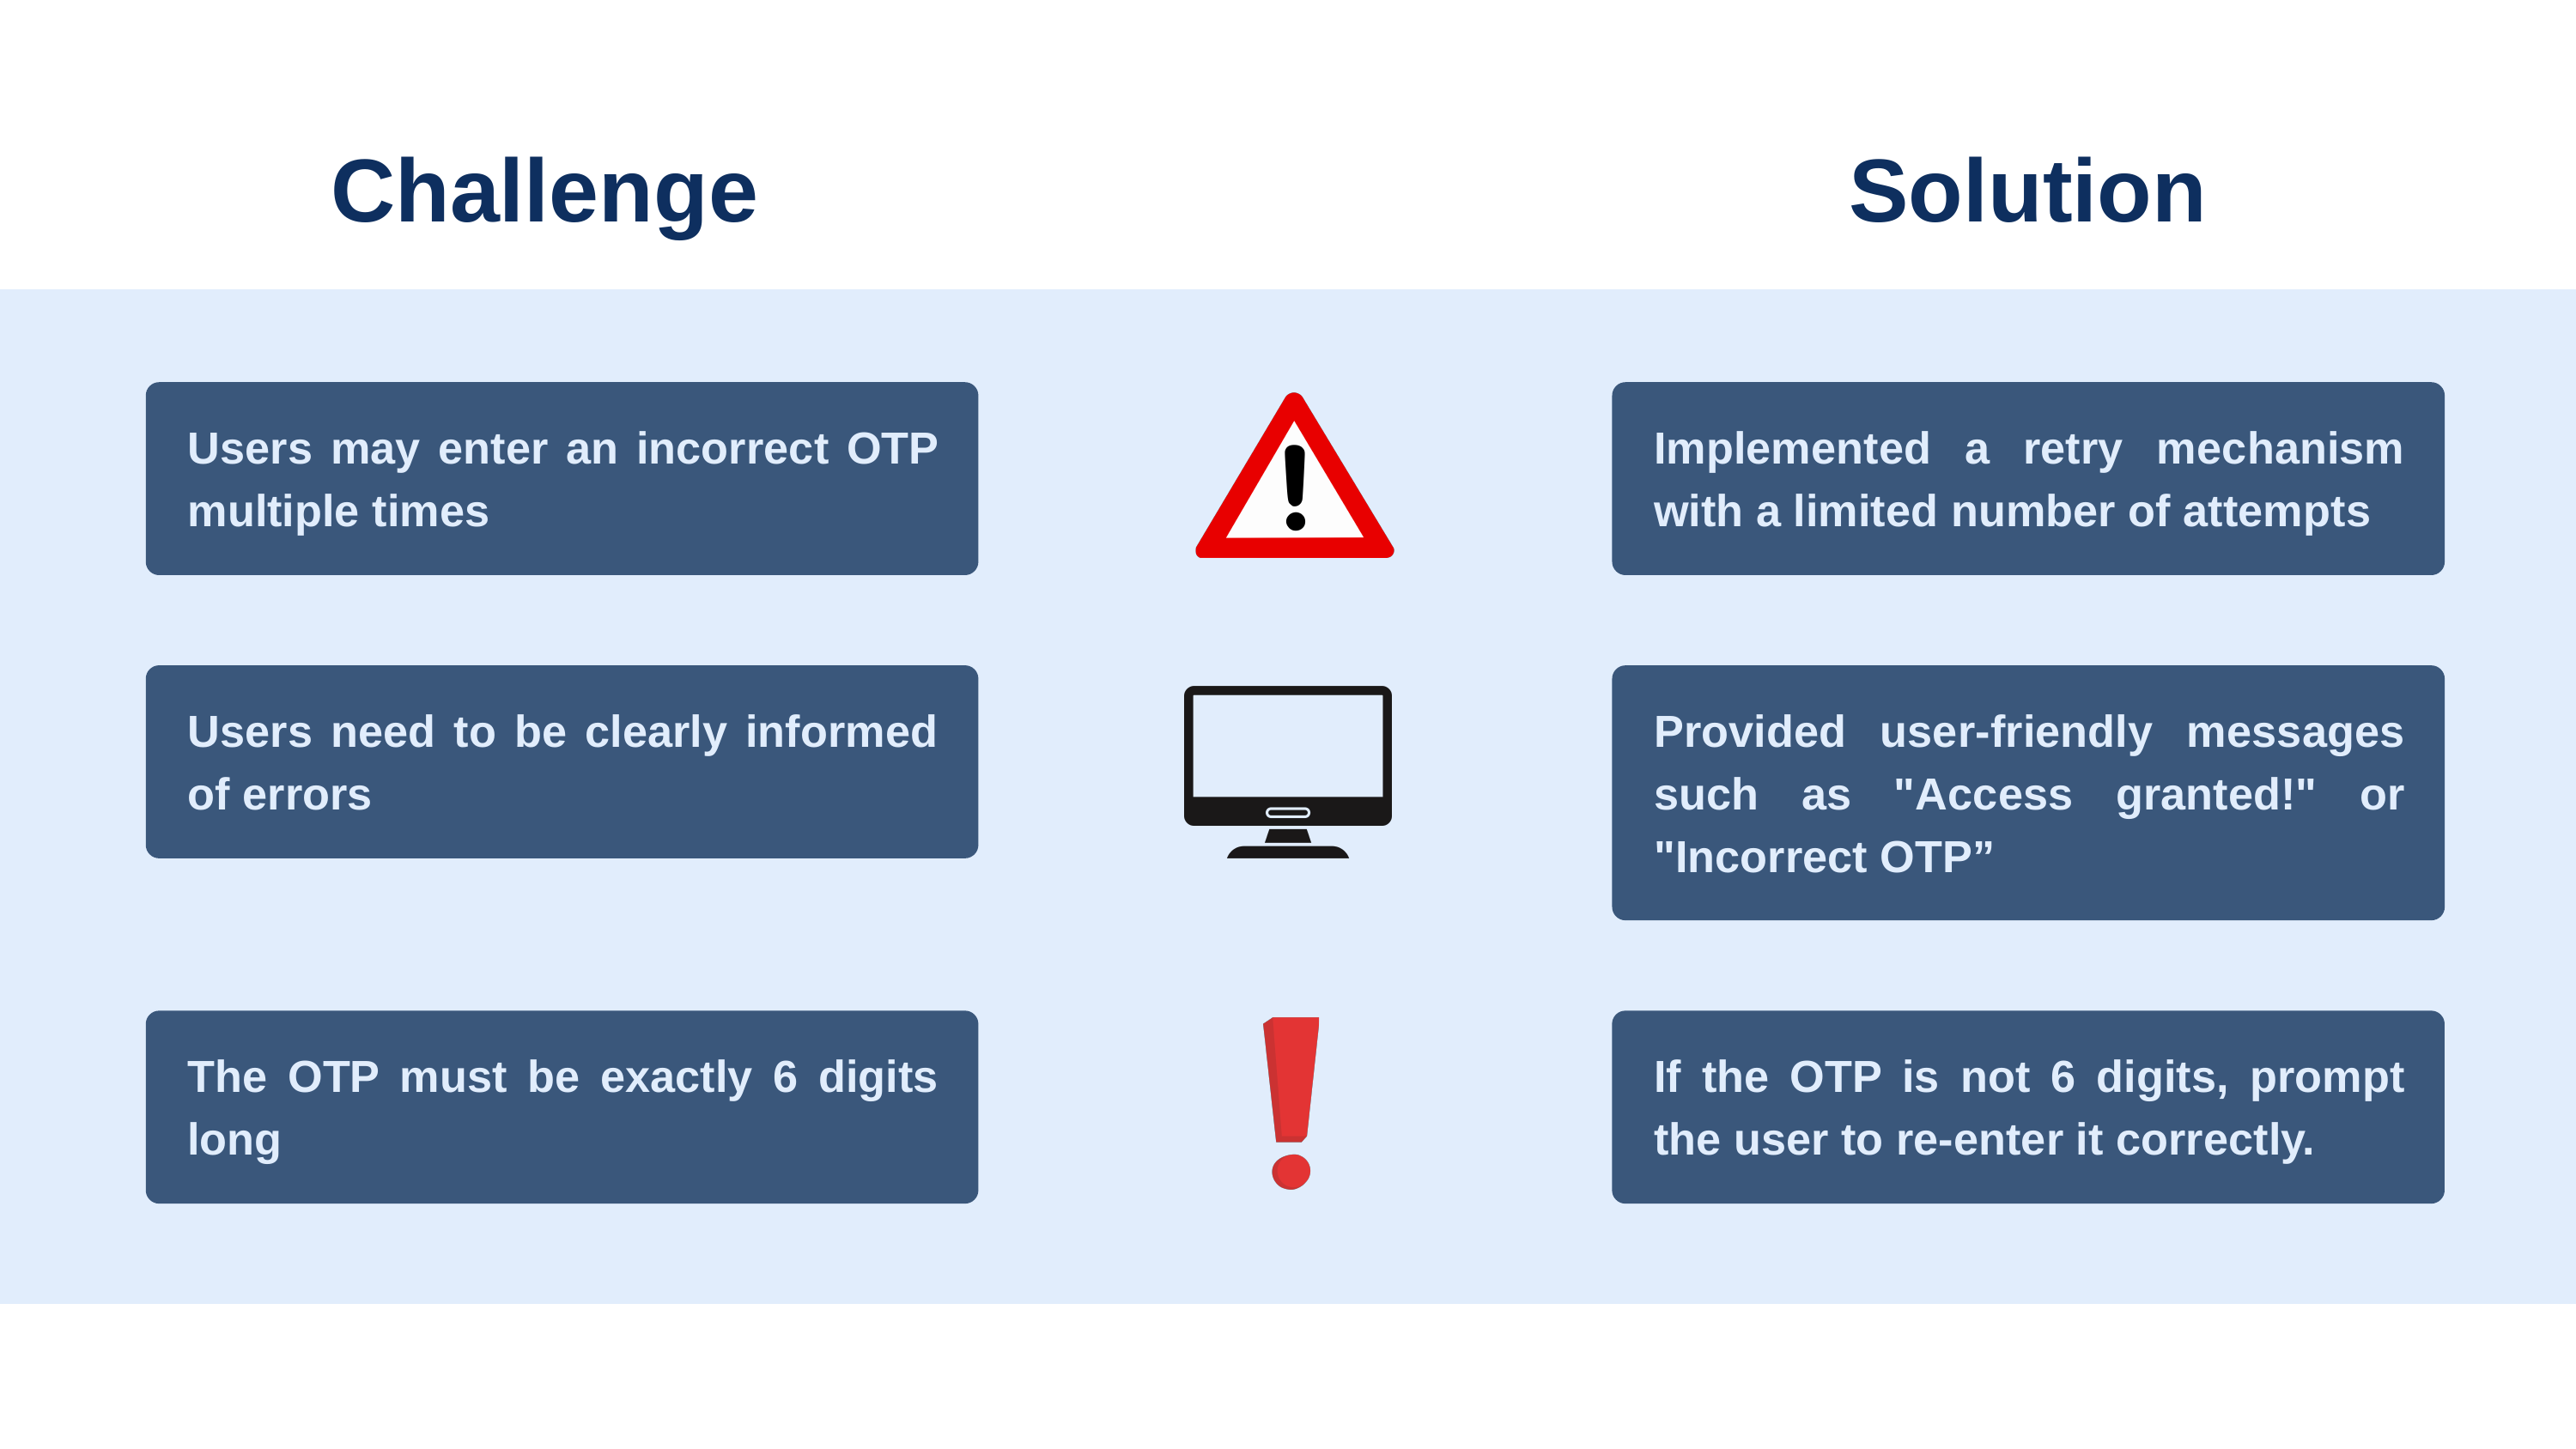

Challenge
Solution

Users may enter an incorrect OTP multiple times
Implemented a retry mechanism with a limited number of attempts

Users need to be clearly informed of errors
Provided user-friendly messages such as "Access granted!" or "Incorrect OTP”

The OTP must be exactly 6 digits long
If the OTP is not 6 digits, prompt the user to re-enter it correctly.